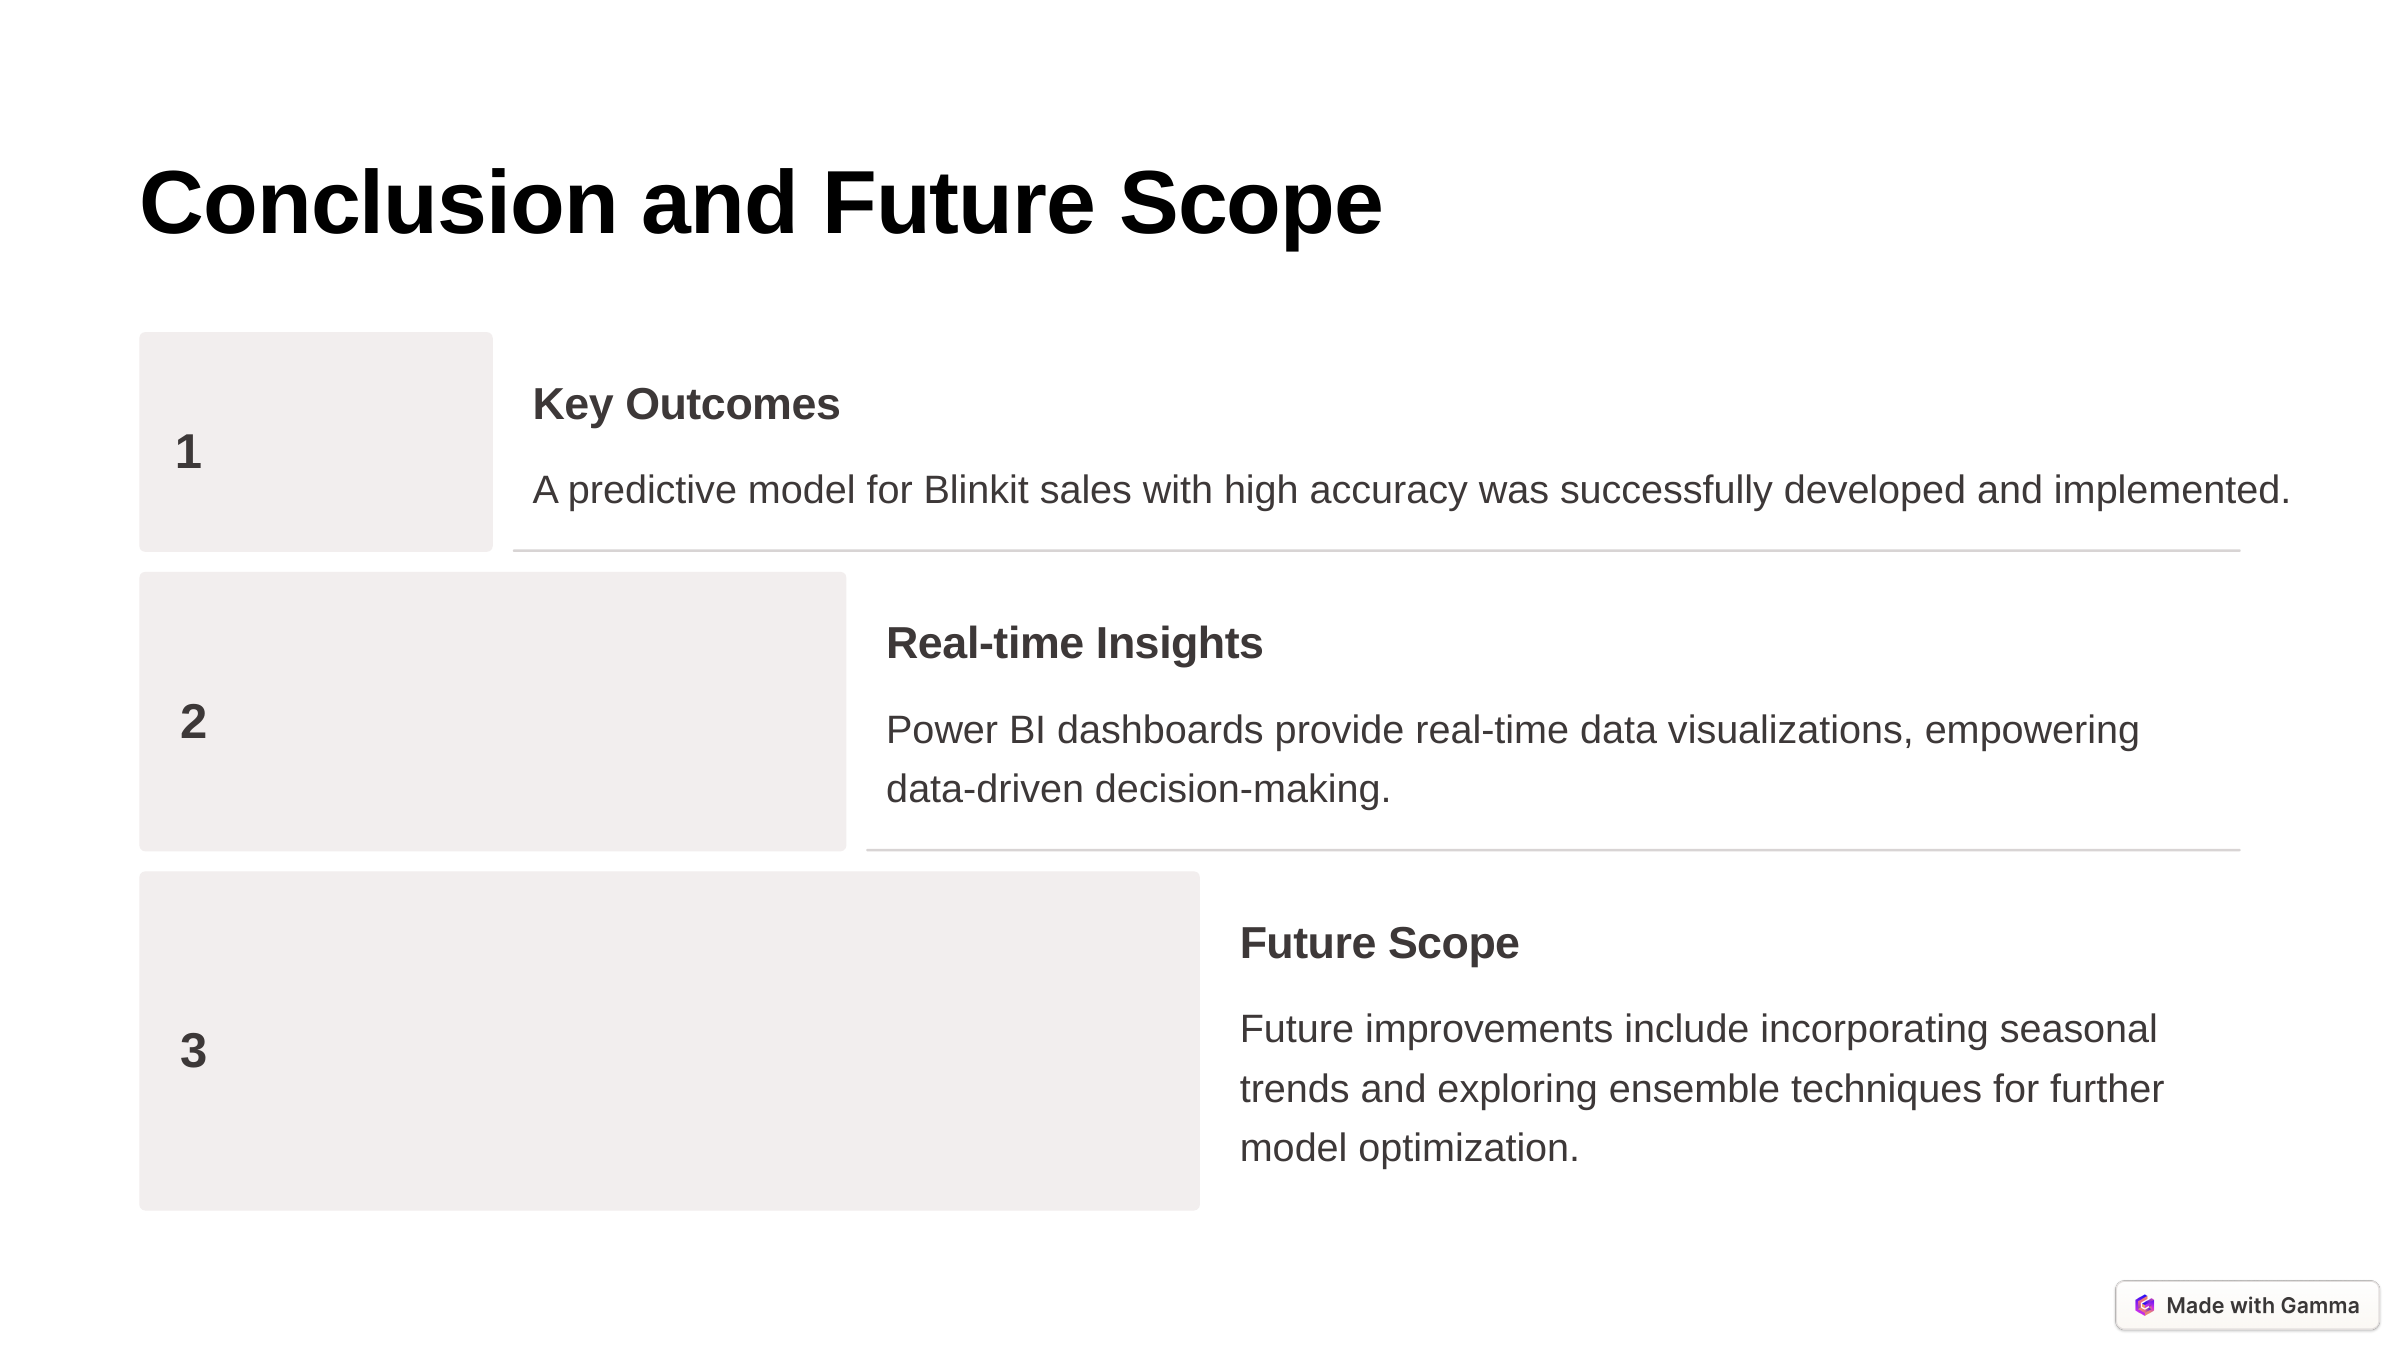

Conclusion and Future Scope

Key Outcomes
1
A predictive model for Blinkit sales with high accuracy was successfully developed and implemented.

Real-time Insights
2
Power BI dashboards provide real-time data visualizations, empowering data-driven decision-making.

Future Scope
Future improvements include incorporating seasonal trends and exploring ensemble techniques for further model optimization.
3